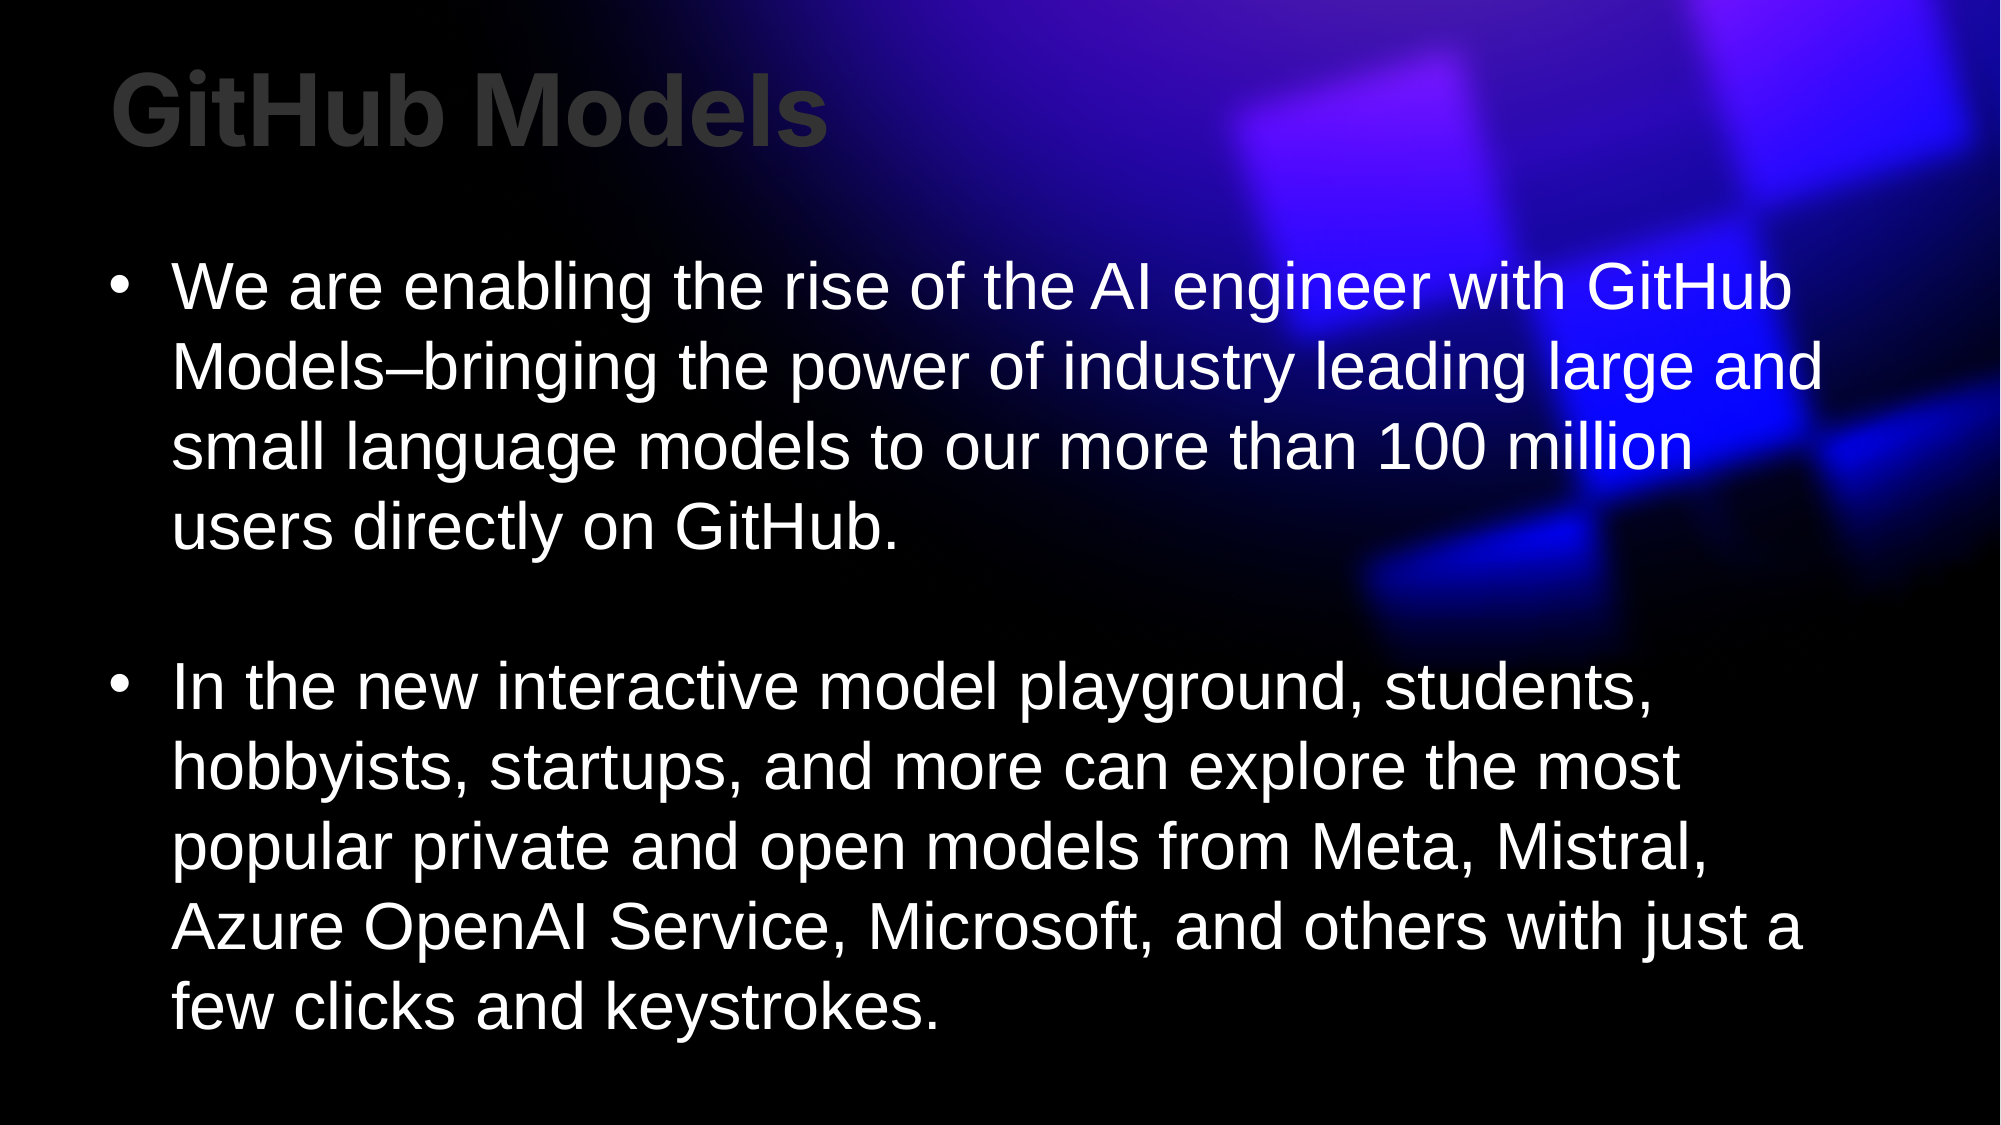

GitHub Models

We are enabling the rise of the AI engineer with GitHub Models–bringing the power of industry leading large and small language models to our more than 100 million users directly on GitHub.

In the new interactive model playground, students, hobbyists, startups, and more can explore the most popular private and open models from Meta, Mistral, Azure OpenAI Service, Microsoft, and others with just a few clicks and keystrokes.